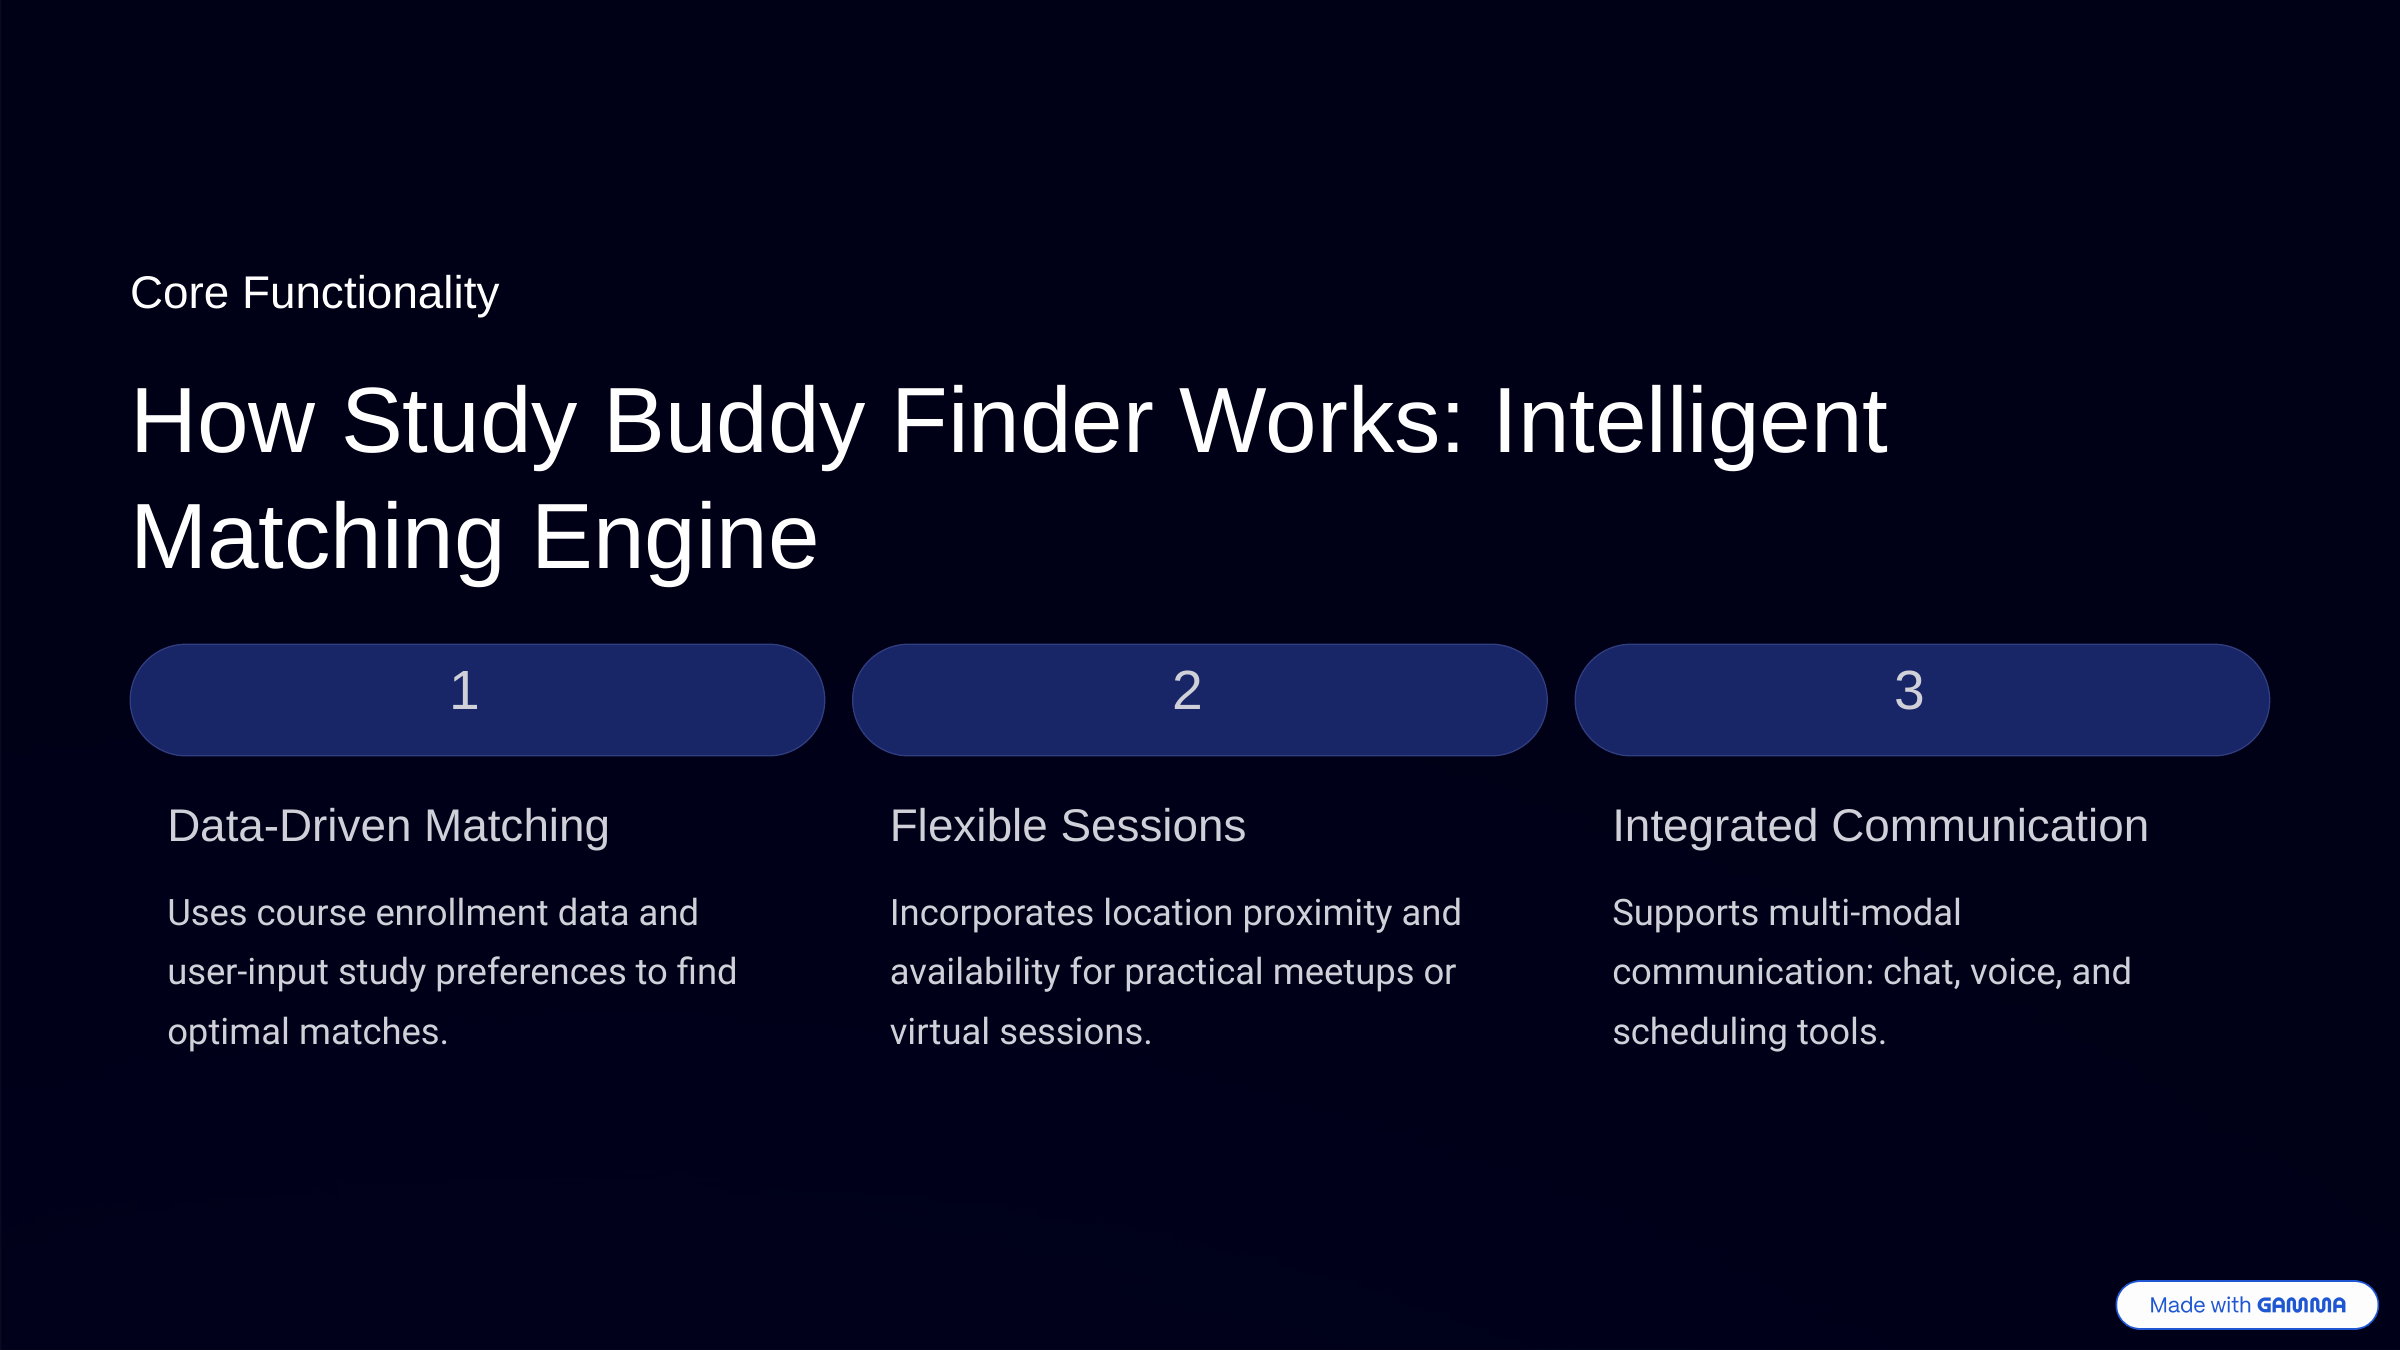

Core Functionality
How Study Buddy Finder Works: Intelligent Matching Engine

1
2
3
Data-Driven Matching
Flexible Sessions
Integrated Communication
Uses course enrollment data and user-input study preferences to find optimal matches.
Incorporates location proximity and availability for practical meetups or virtual sessions.
Supports multi-modal communication: chat, voice, and scheduling tools.